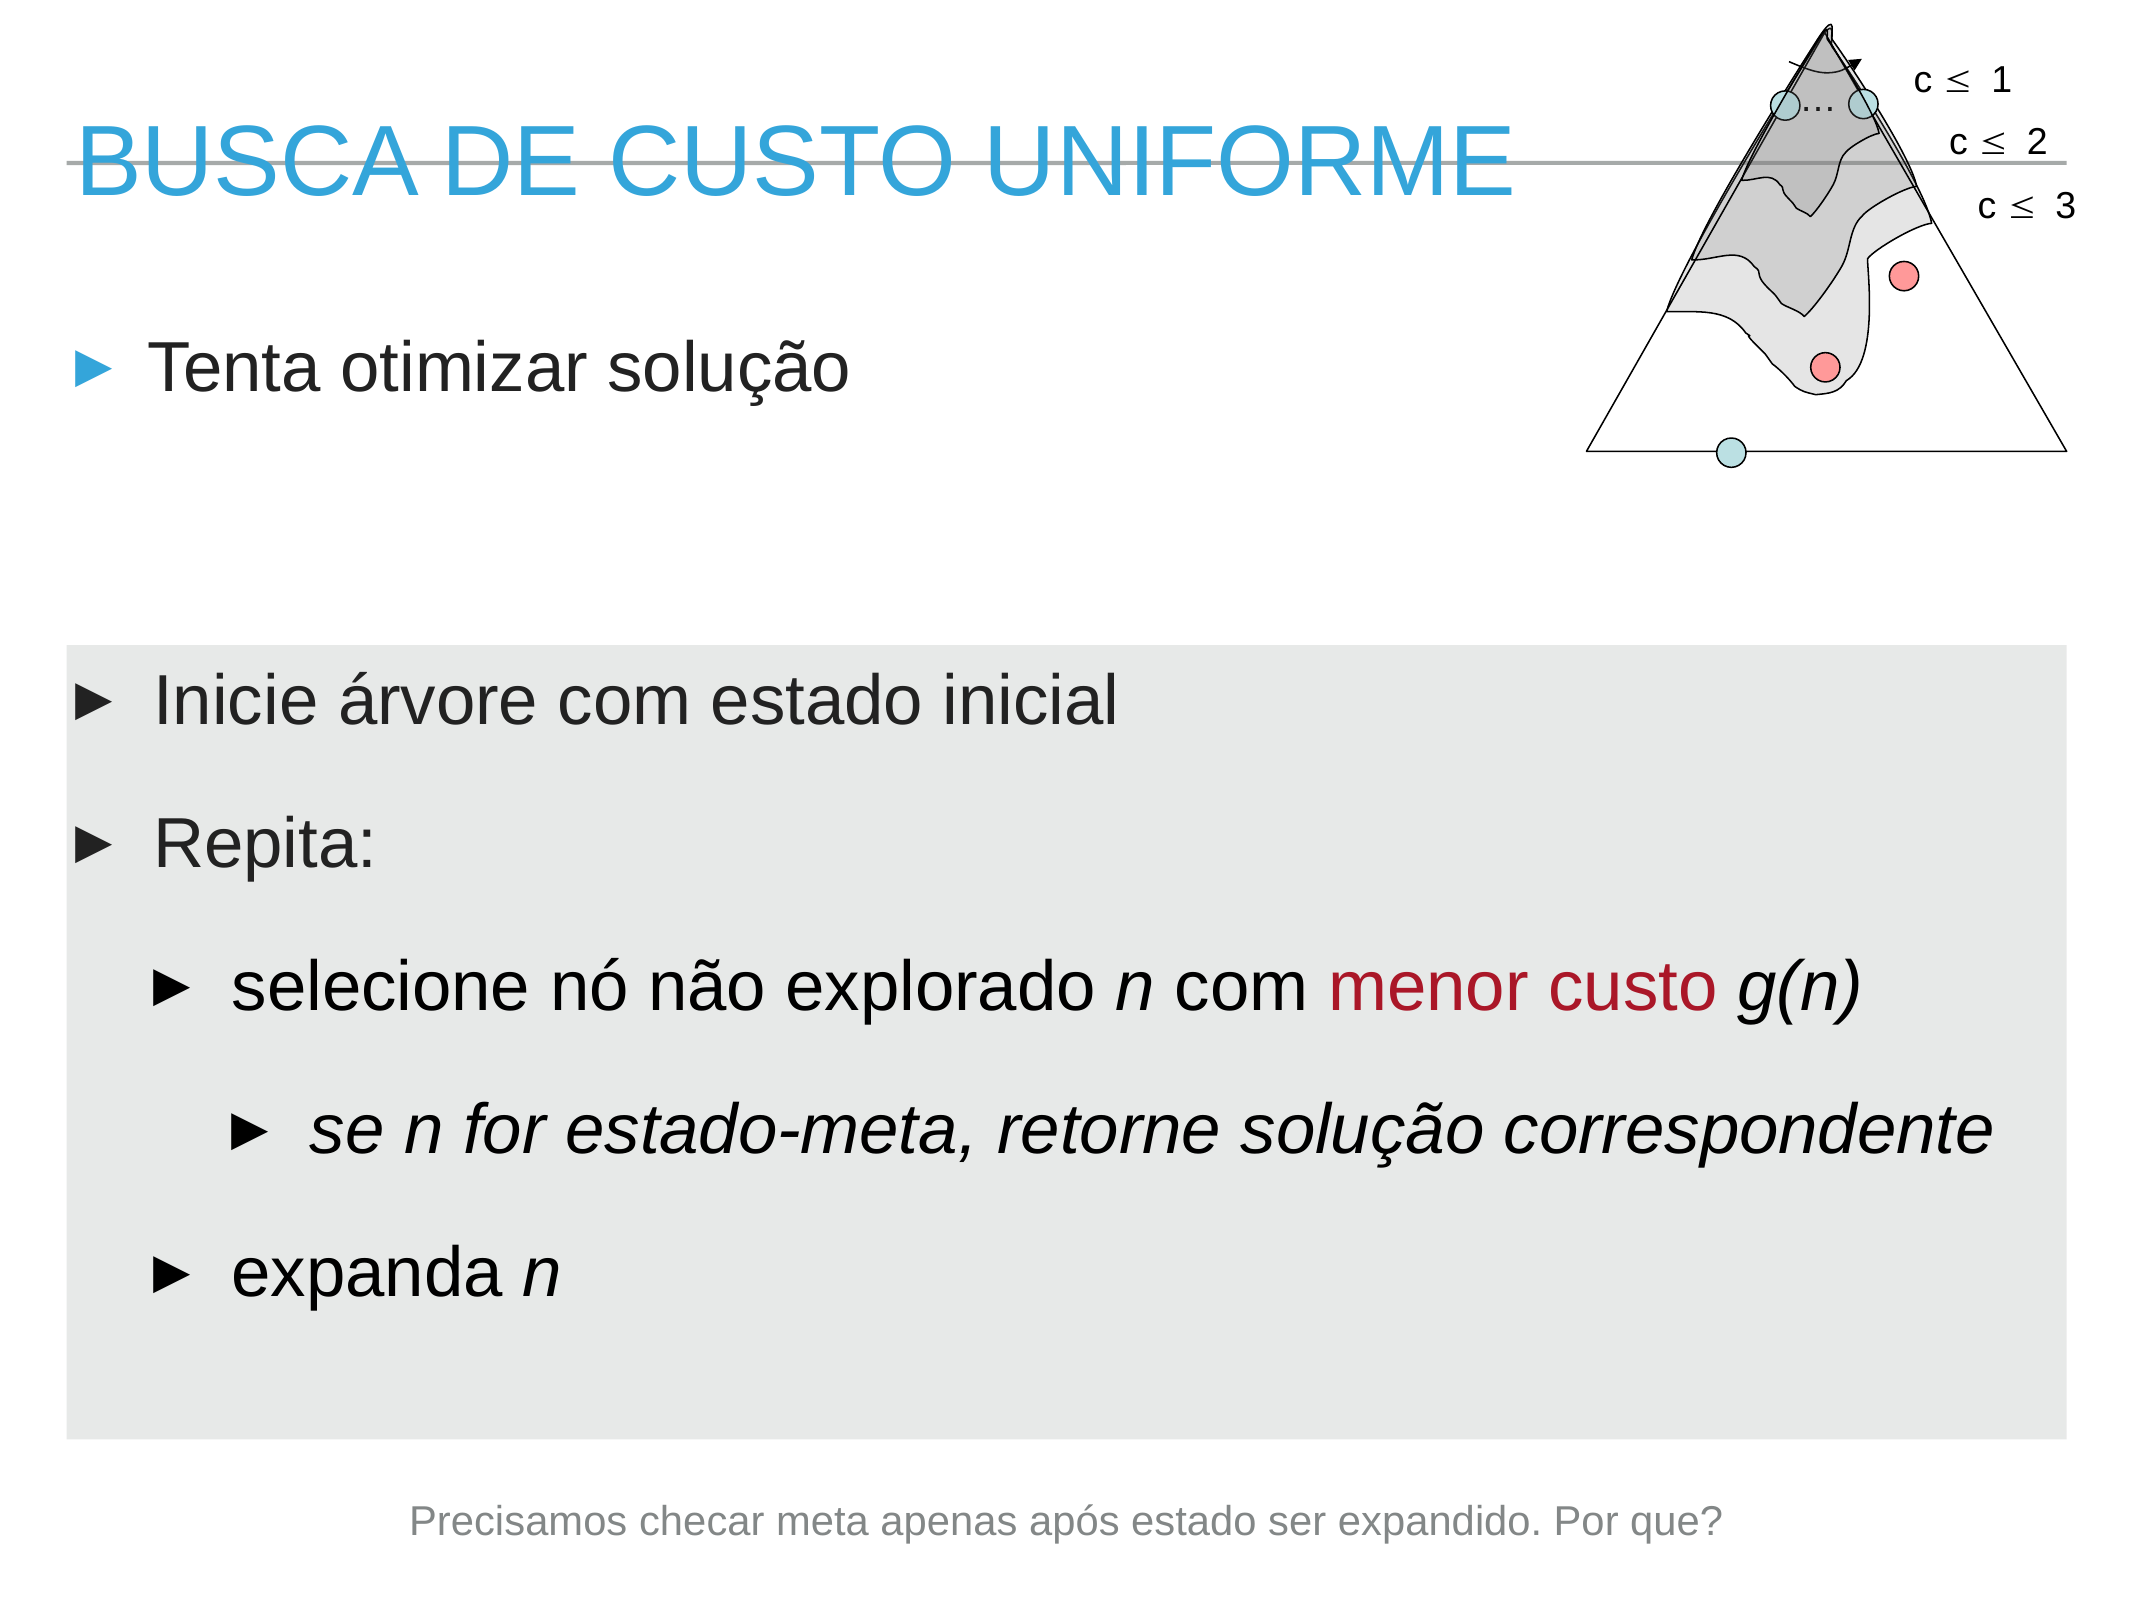

c ≤ 1

…

c ≤ 2
c ≤ 3

busca de custo uniforme
Tenta otimizar solução
Inicie árvore com estado inicial
Repita:
selecione nó não explorado n com menor custo g(n)
se n for estado-meta, retorne solução correspondente
expanda n
Precisamos checar meta apenas após estado ser expandido. Por que?